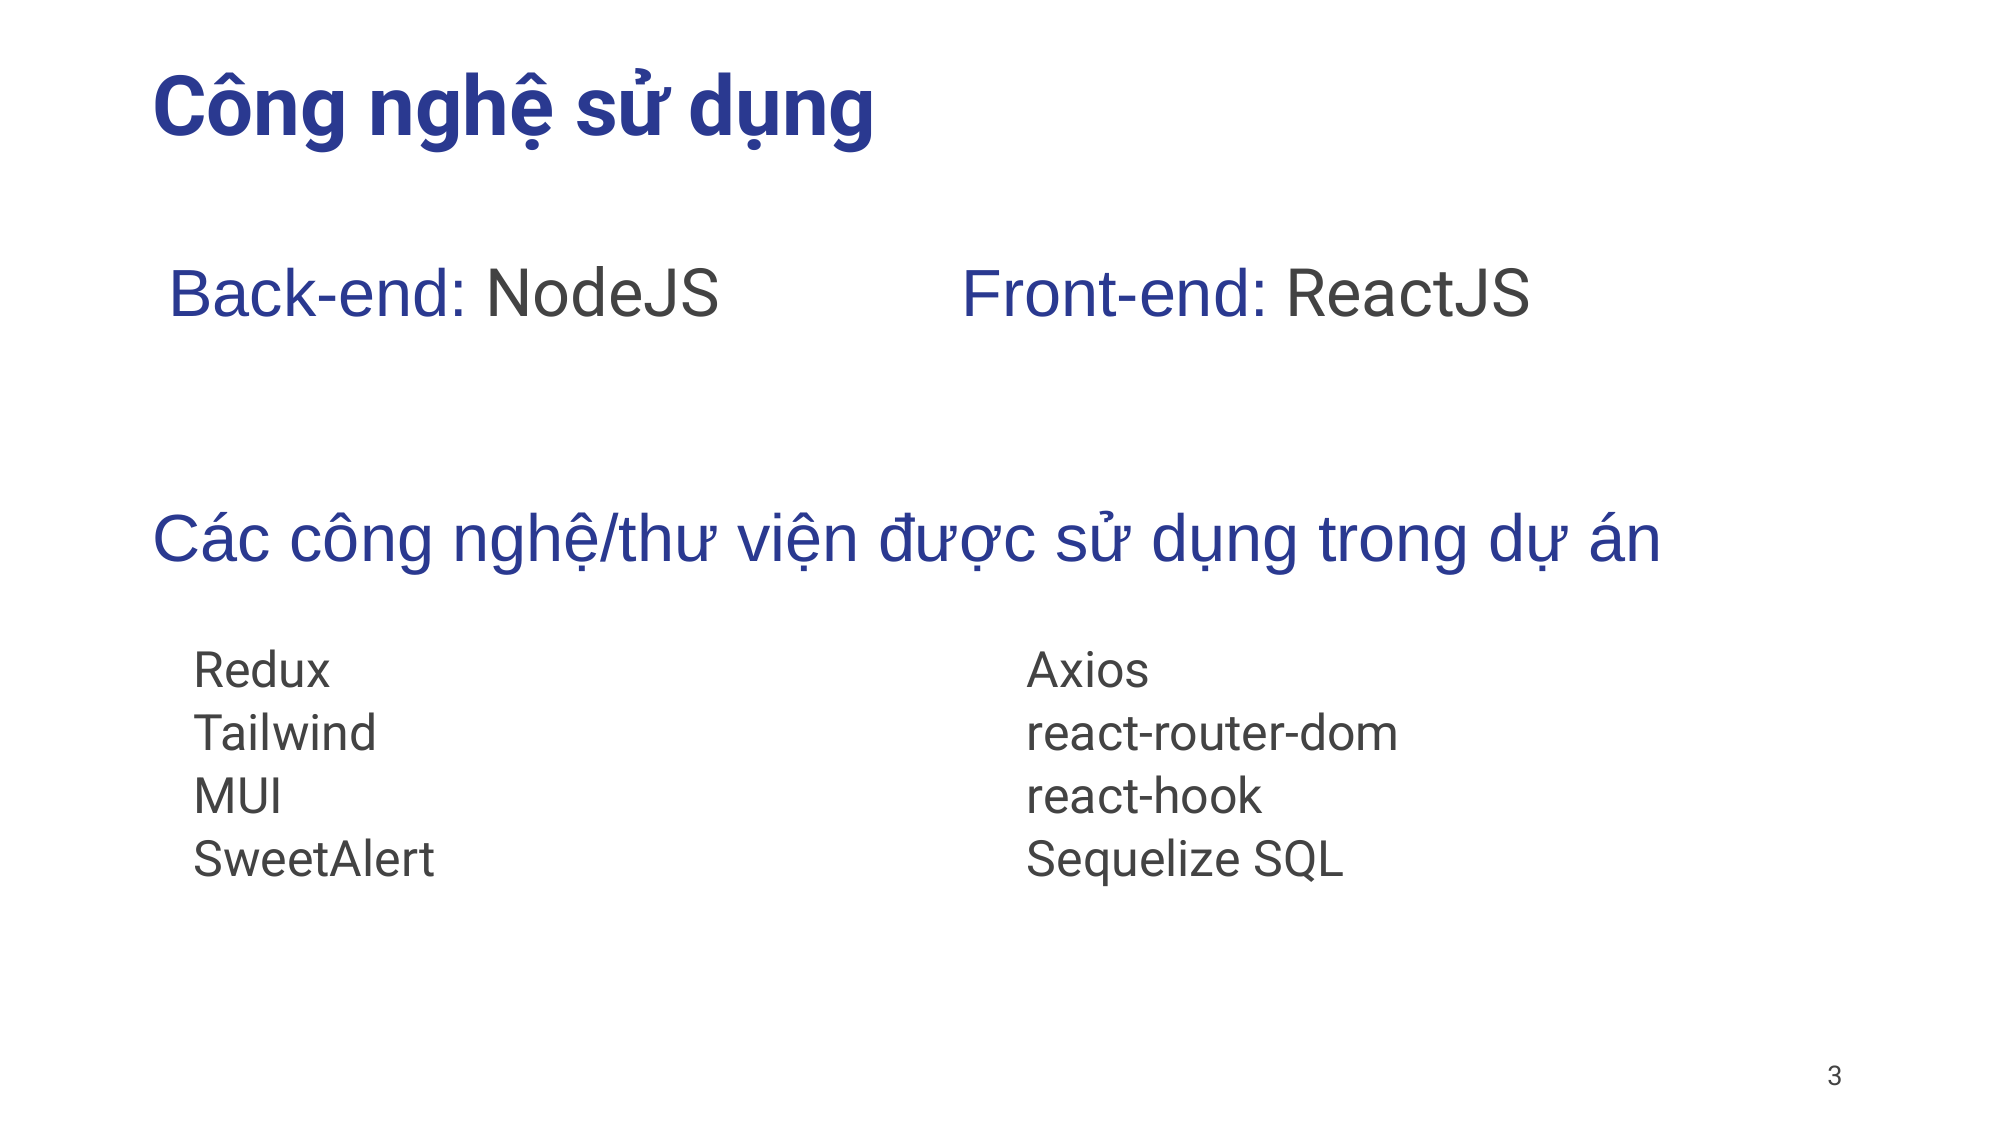

# Công nghệ sử dụng
Back-end: NodeJS
Front-end: ReactJS
Các công nghệ/thư viện được sử dụng trong dự án
Redux
Tailwind
MUI
SweetAlert
Axios
react-router-dom
react-hook
Sequelize SQL
3